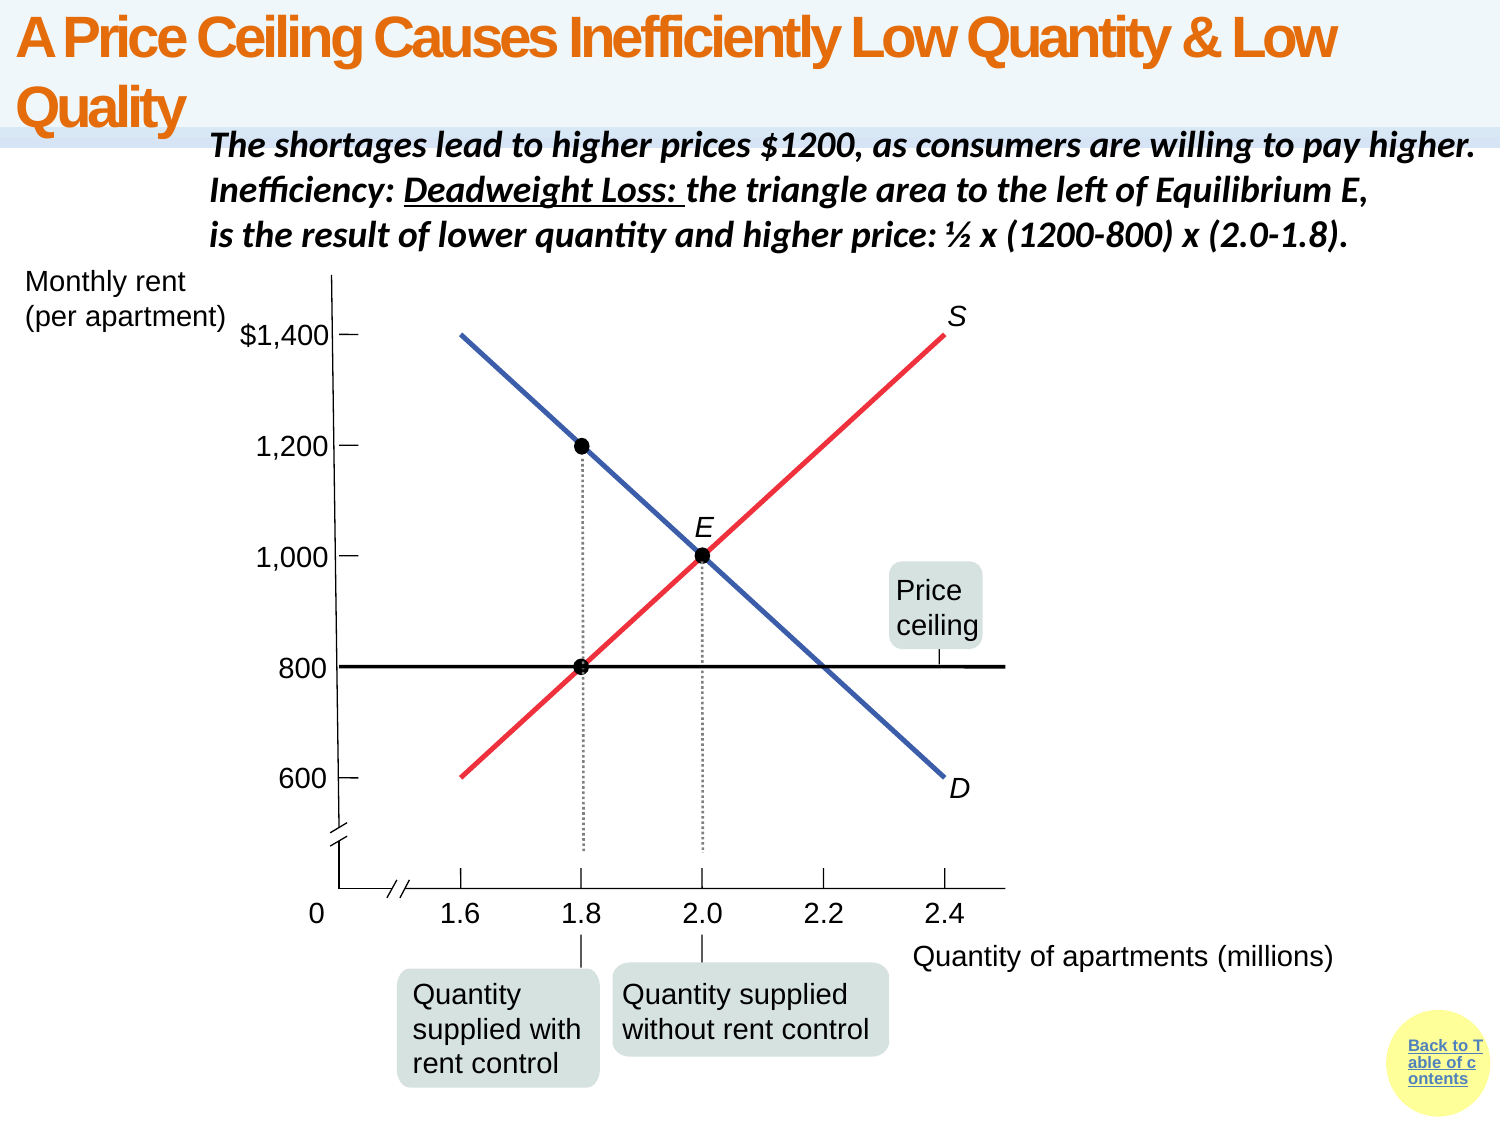

# A Price Ceiling Causes Inefficiently Low Quantity & Low Quality
The shortages lead to higher prices $1200, as consumers are willing to pay higher.
Inefficiency: Deadweight Loss: the triangle area to the left of Equilibrium E,
is the result of lower quantity and higher price: ½ x (1200-800) x (2.0-1.8).
Monthly rent
(per apartment)

S
$1,400

1,200

E
1,000

Price  ceiling

800

600
D

0
1.6
1.8
2.0
2.2
2.4

Quantity of apartments (millions)

Quantity supplied with rent control
Quantity supplied without rent control